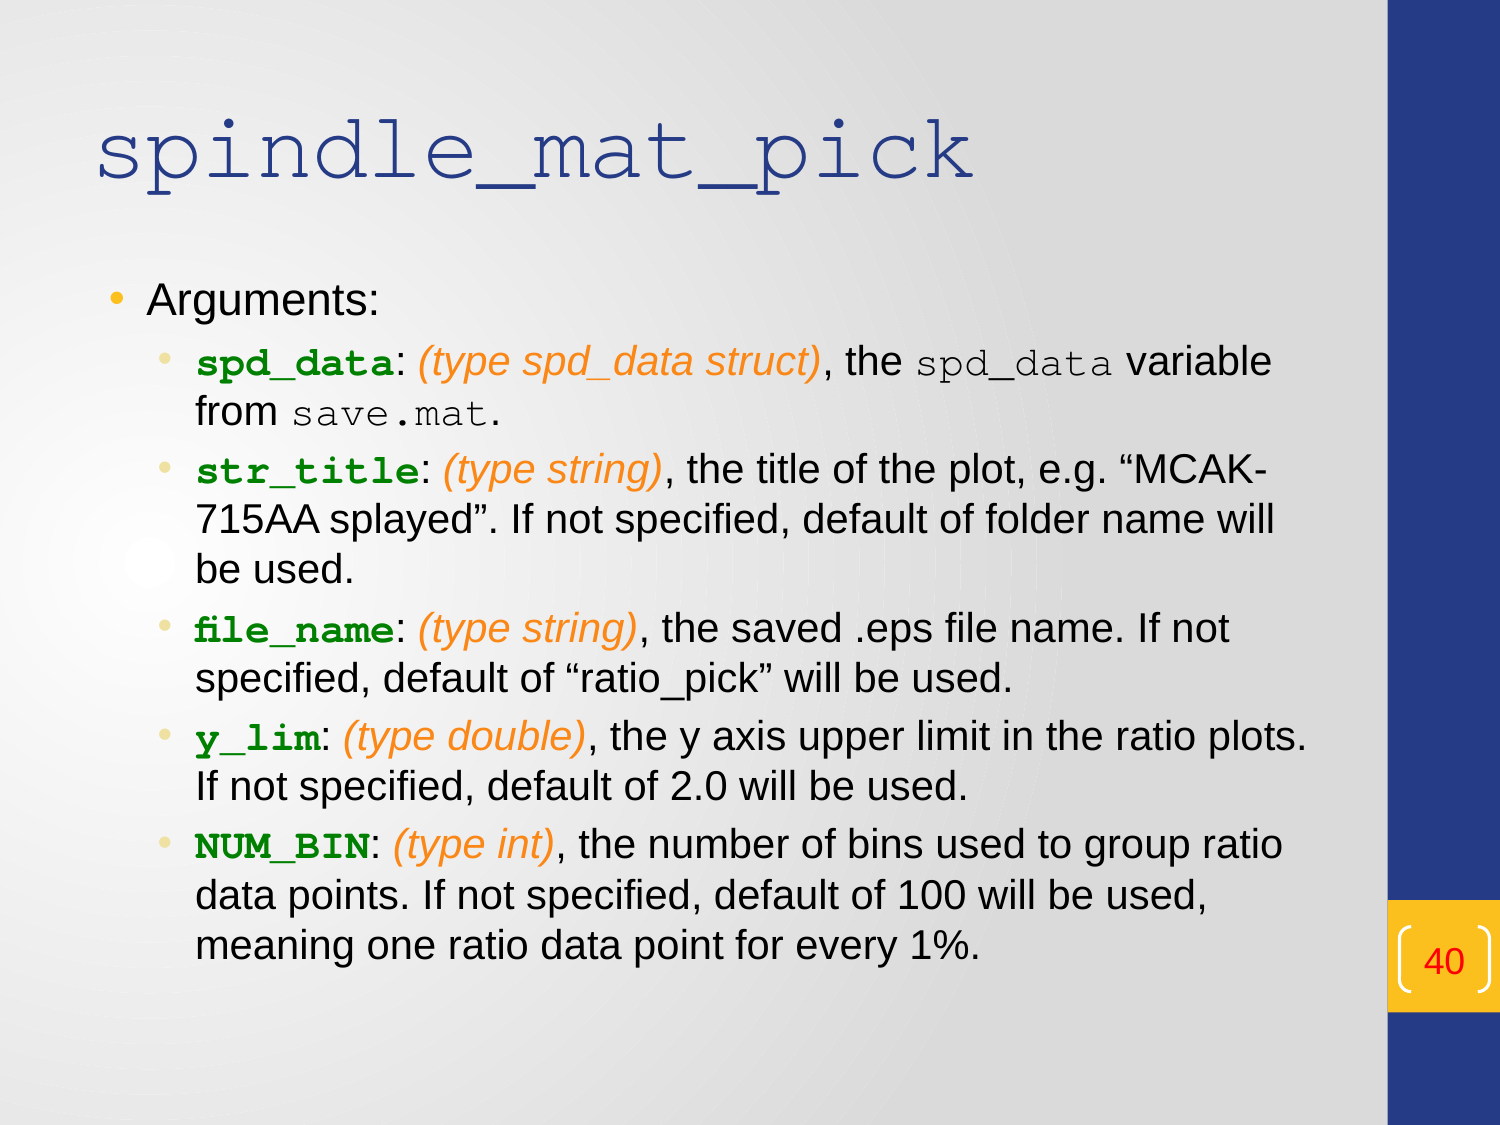

# spindle_mat_pick
Arguments:
spd_data: (type spd_data struct), the spd_data variable from save.mat.
str_title: (type string), the title of the plot, e.g. “MCAK-715AA splayed”. If not specified, default of folder name will be used.
file_name: (type string), the saved .eps file name. If not specified, default of “ratio_pick” will be used.
y_lim: (type double), the y axis upper limit in the ratio plots. If not specified, default of 2.0 will be used.
NUM_BIN: (type int), the number of bins used to group ratio data points. If not specified, default of 100 will be used, meaning one ratio data point for every 1%.
40